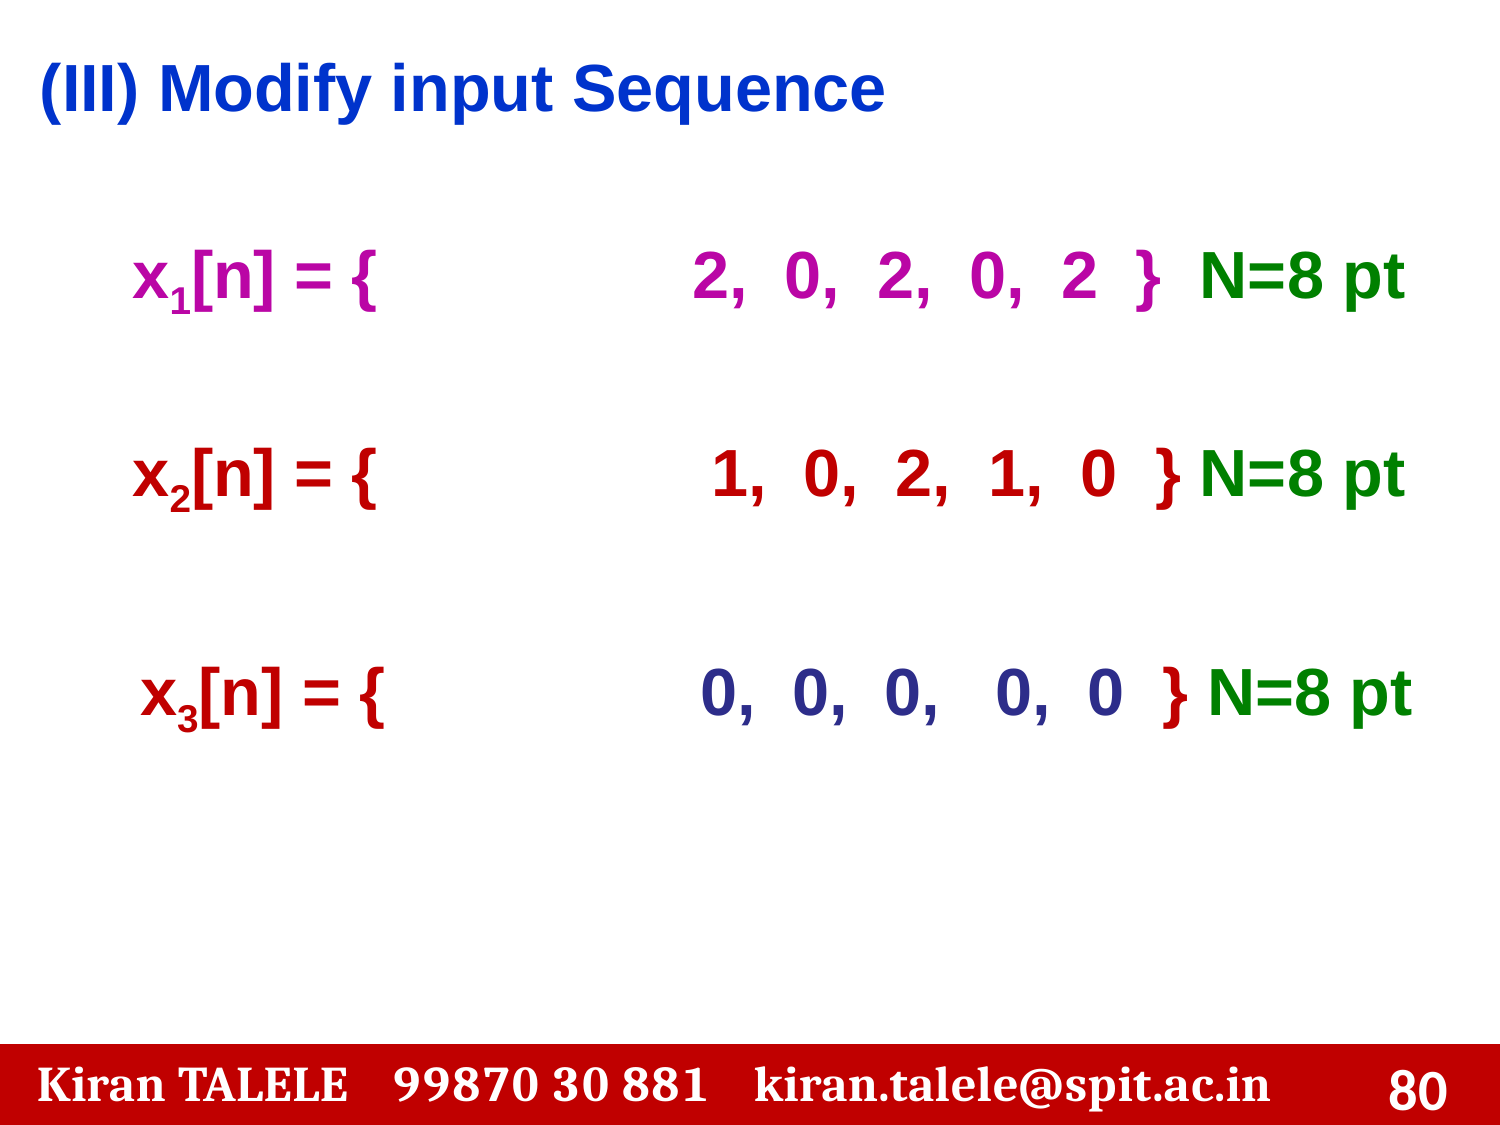

(III) Modify input Sequence

     x1[n] = {                 2,  0,  2,  0,  2  }  N=8 pt

     x2[n] = {                  1,  0,  2,  1,  0  } N=8 pt

x3[n] = {                 0,  0,  0,   0,  0  } N=8 pt
  Kiran TALELE    99870 30 881    kiran.talele@spit.ac.in
80